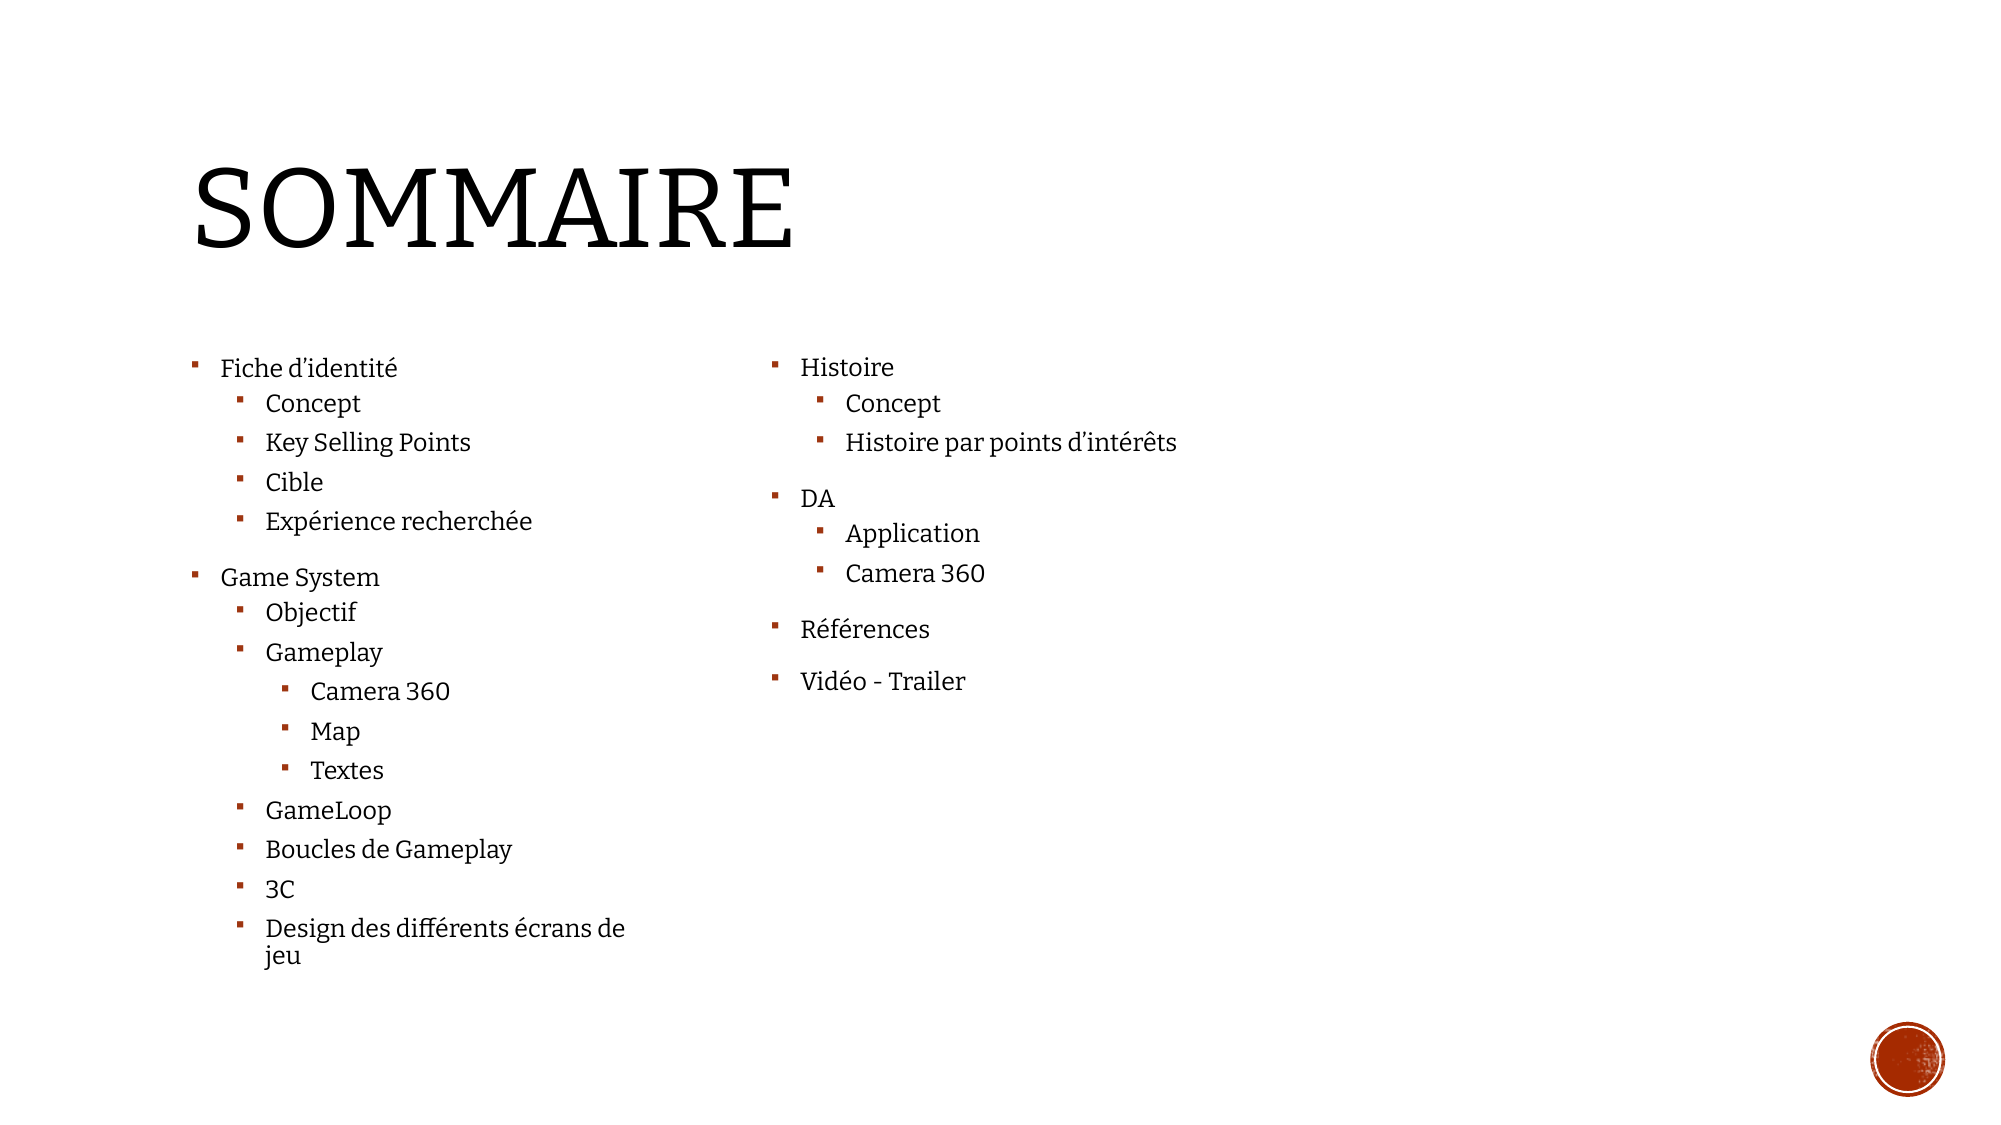

# Sommaire
Fiche d’identité
Concept
Key Selling Points
Cible
Expérience recherchée
Game System
Objectif
Gameplay
Camera 360
Map
Textes
GameLoop
Boucles de Gameplay
3C
Design des différents écrans de jeu
Histoire
Concept
Histoire par points d’intérêts
DA
Application
Camera 360
Références
Vidéo - Trailer